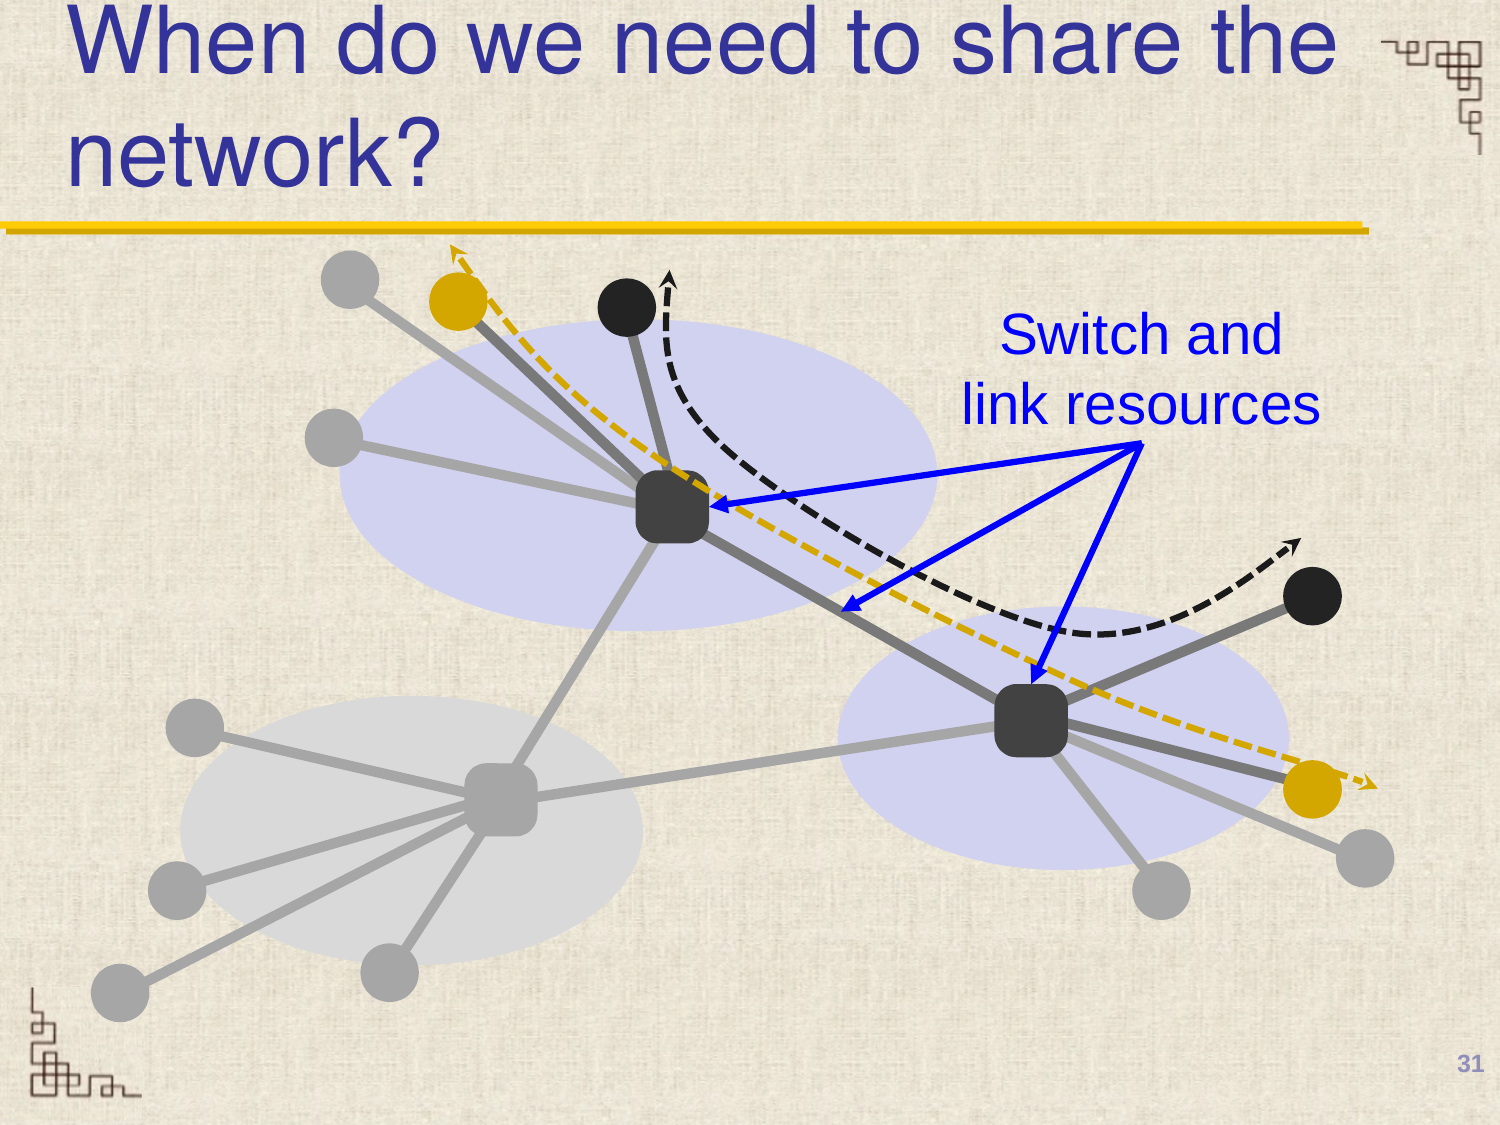

# When do we need to share the network?

Switch and link resources

31